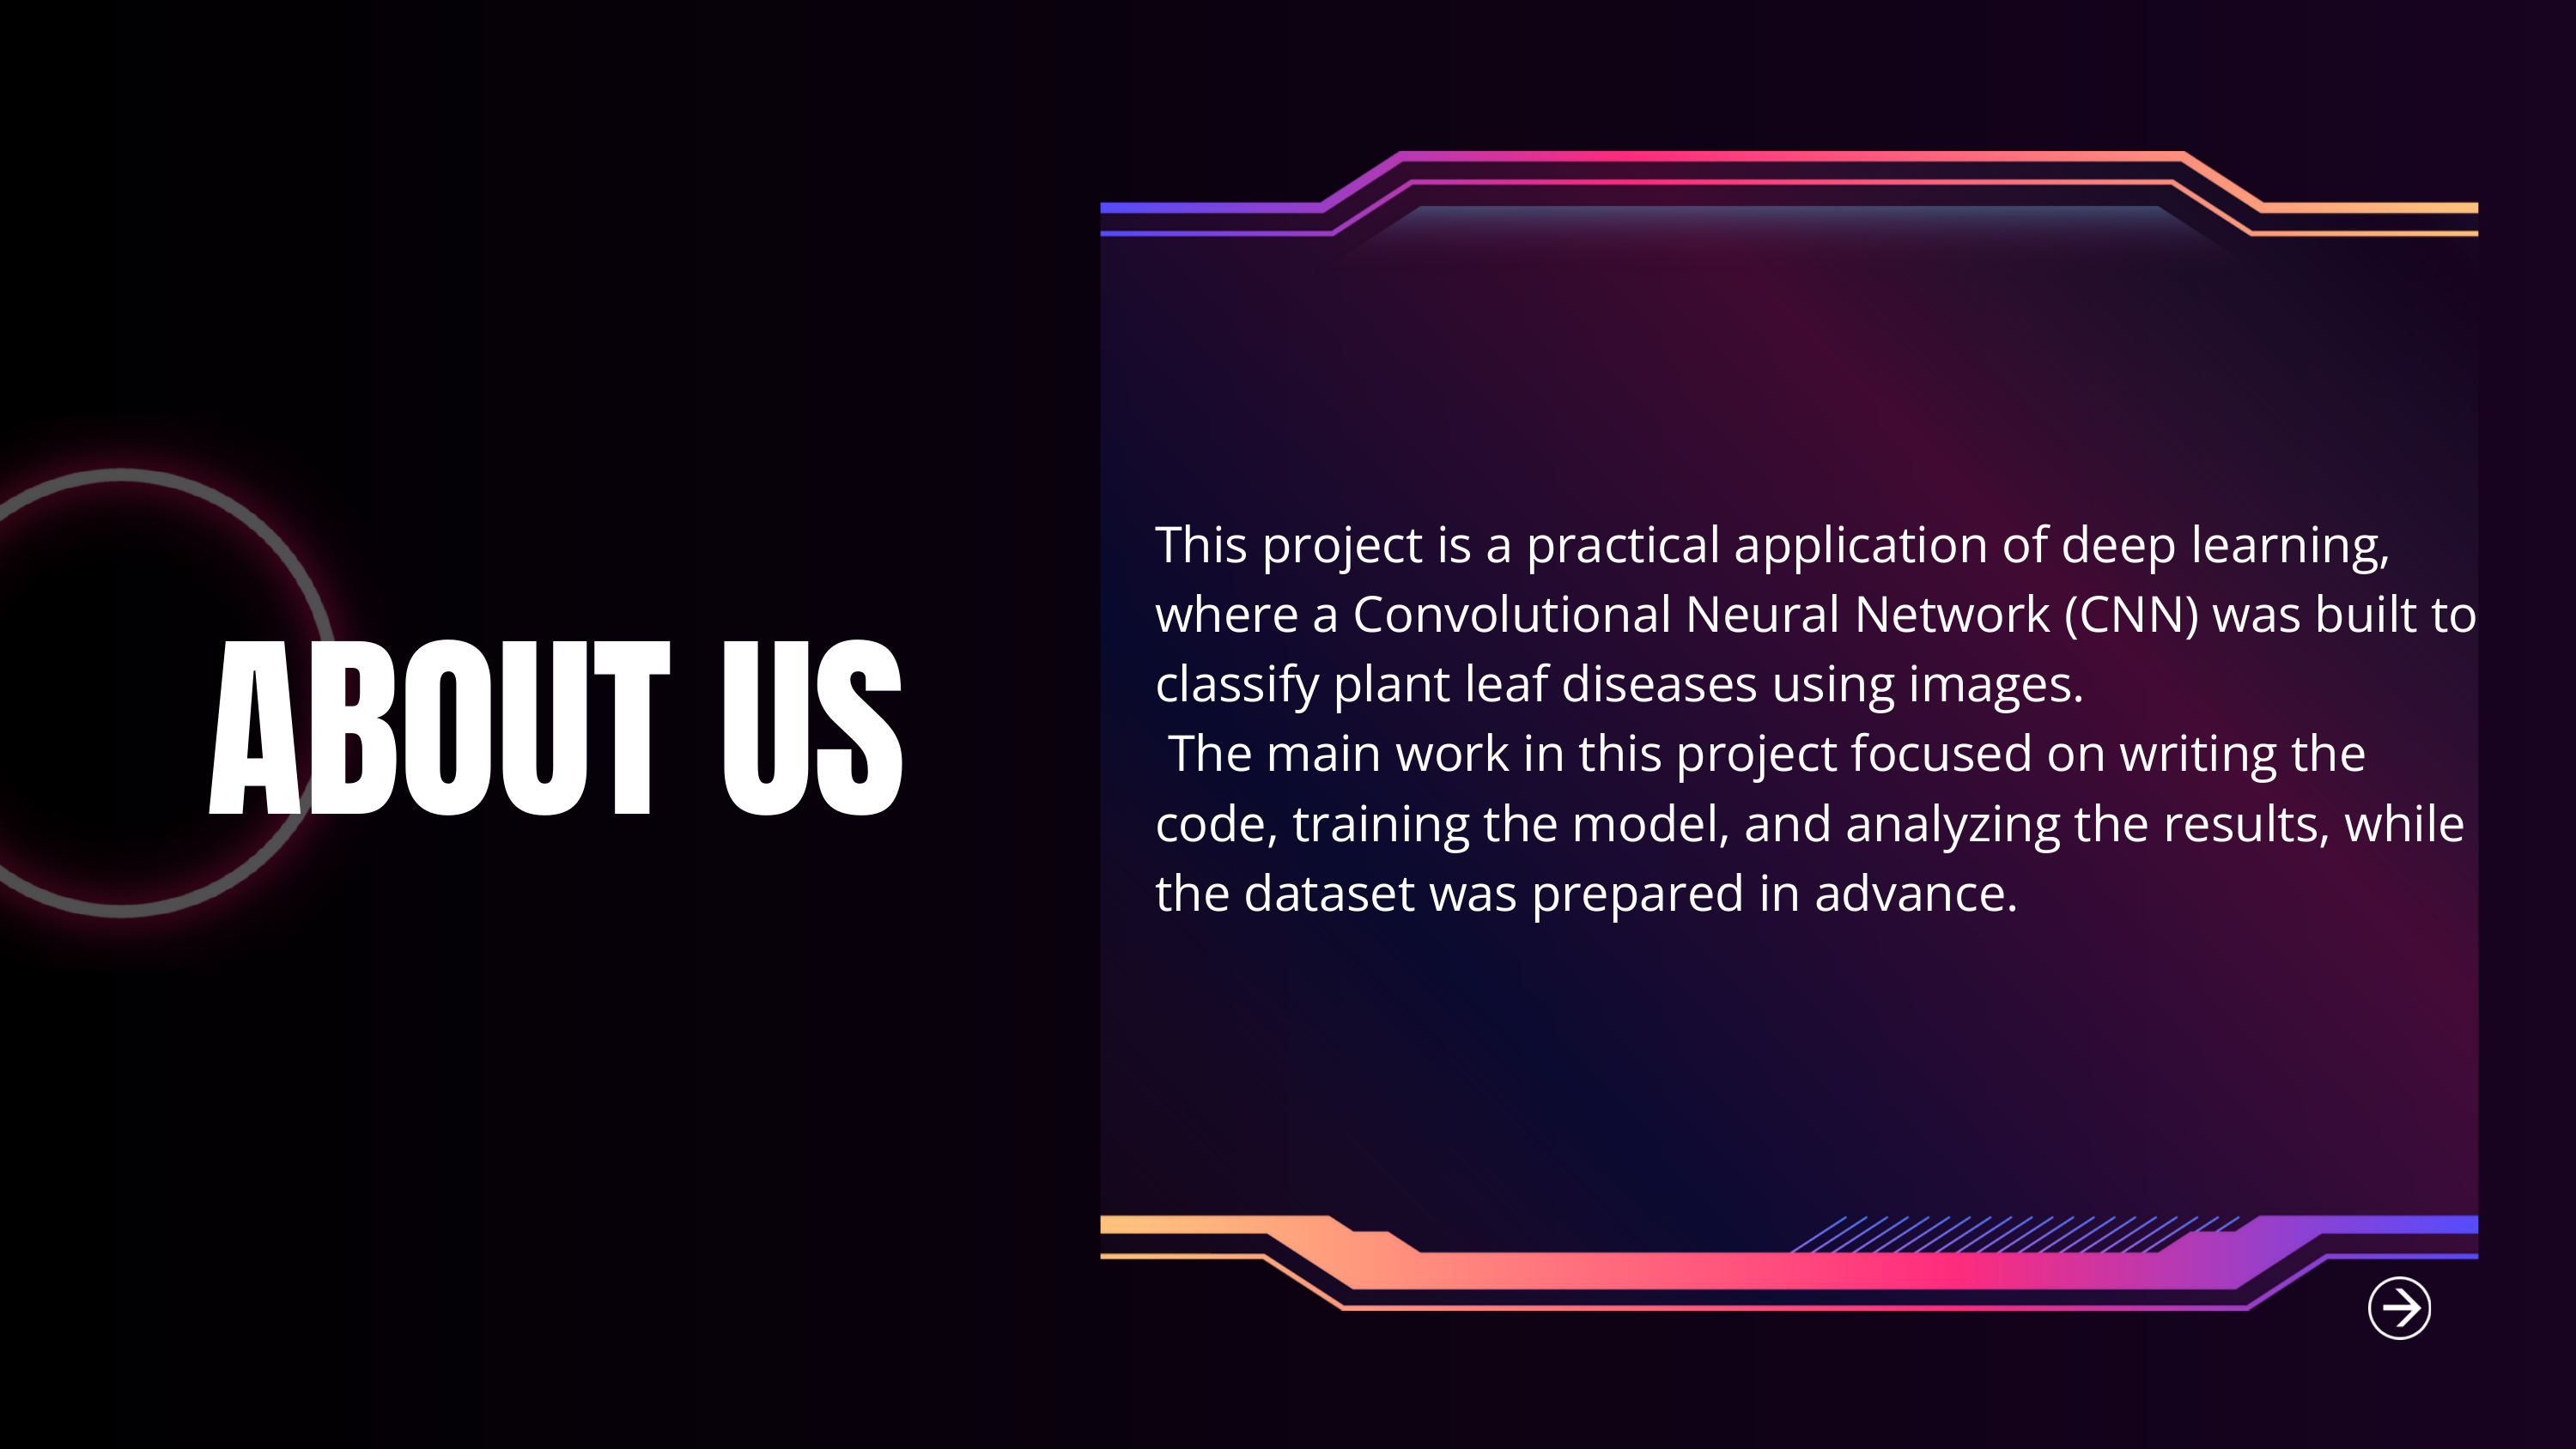

This project is a practical application of deep learning, where a Convolutional Neural Network (CNN) was built to classify plant leaf diseases using images.
 The main work in this project focused on writing the code, training the model, and analyzing the results, while the dataset was prepared in advance.

ABOUT US